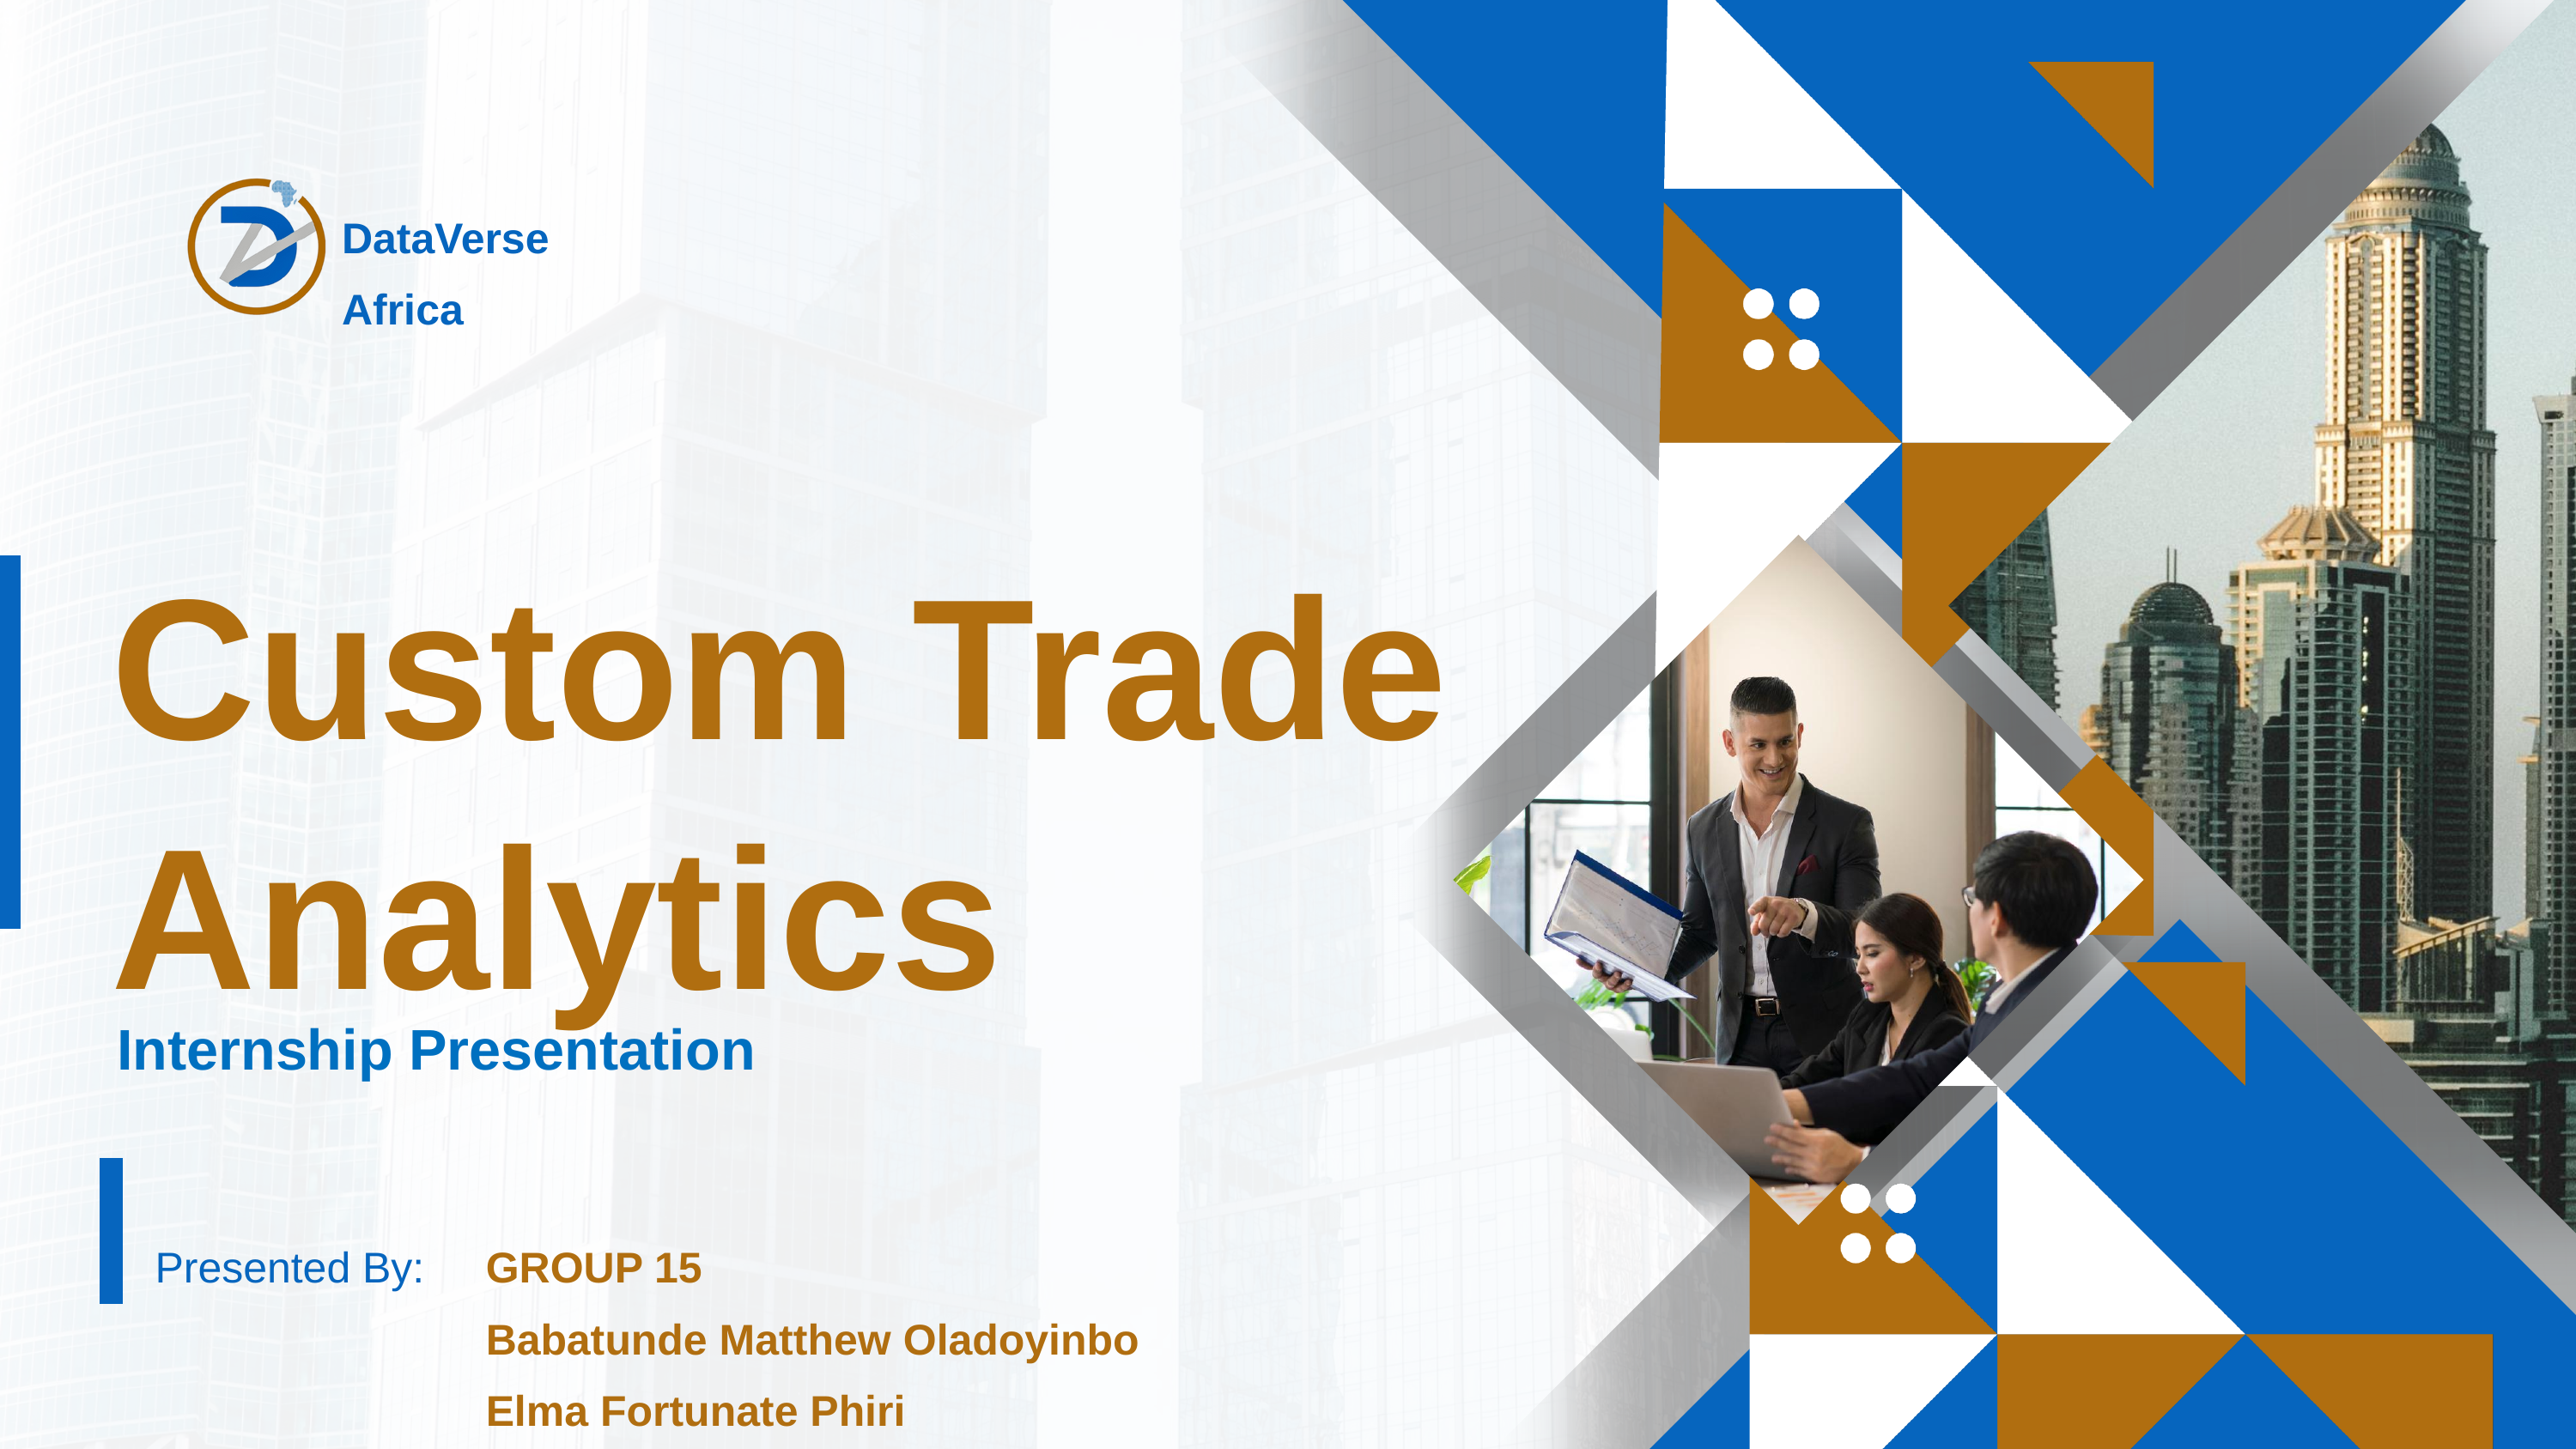

DataVerse
Africa
Custom Trade Analytics

Internship Presentation

Presented By:
GROUP 15
Babatunde Matthew Oladoyinbo
Elma Fortunate Phiri